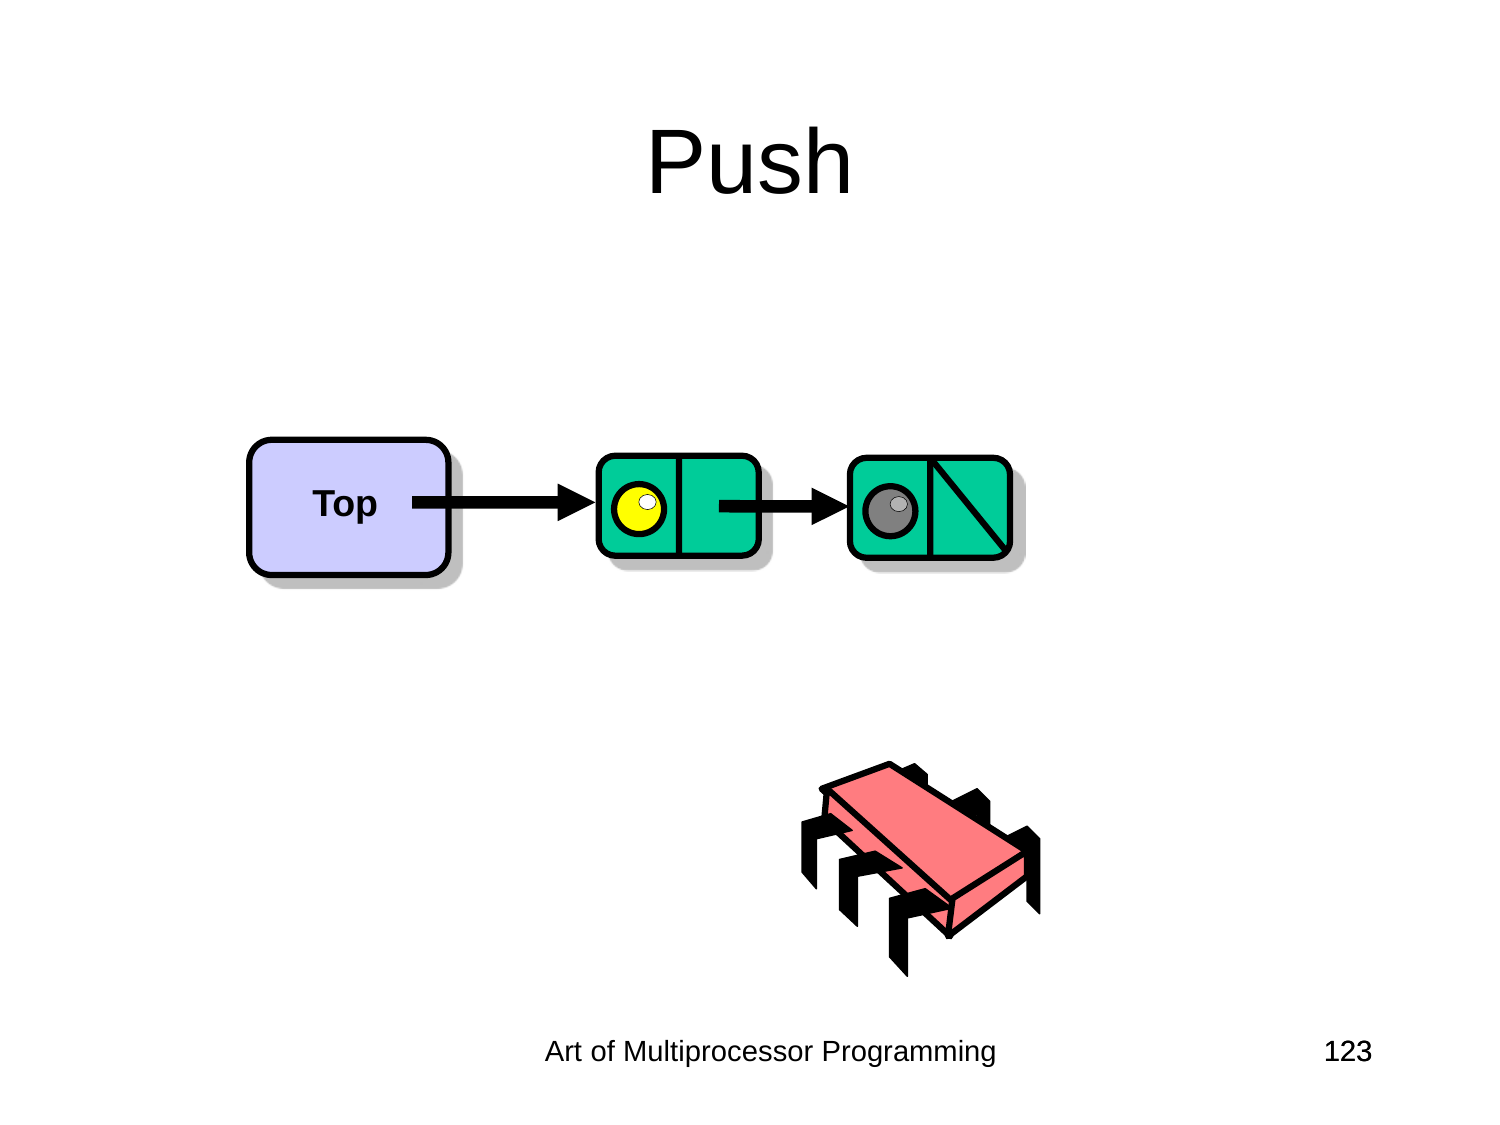

Push

Top

Art of Multiprocessor Programming
123
123